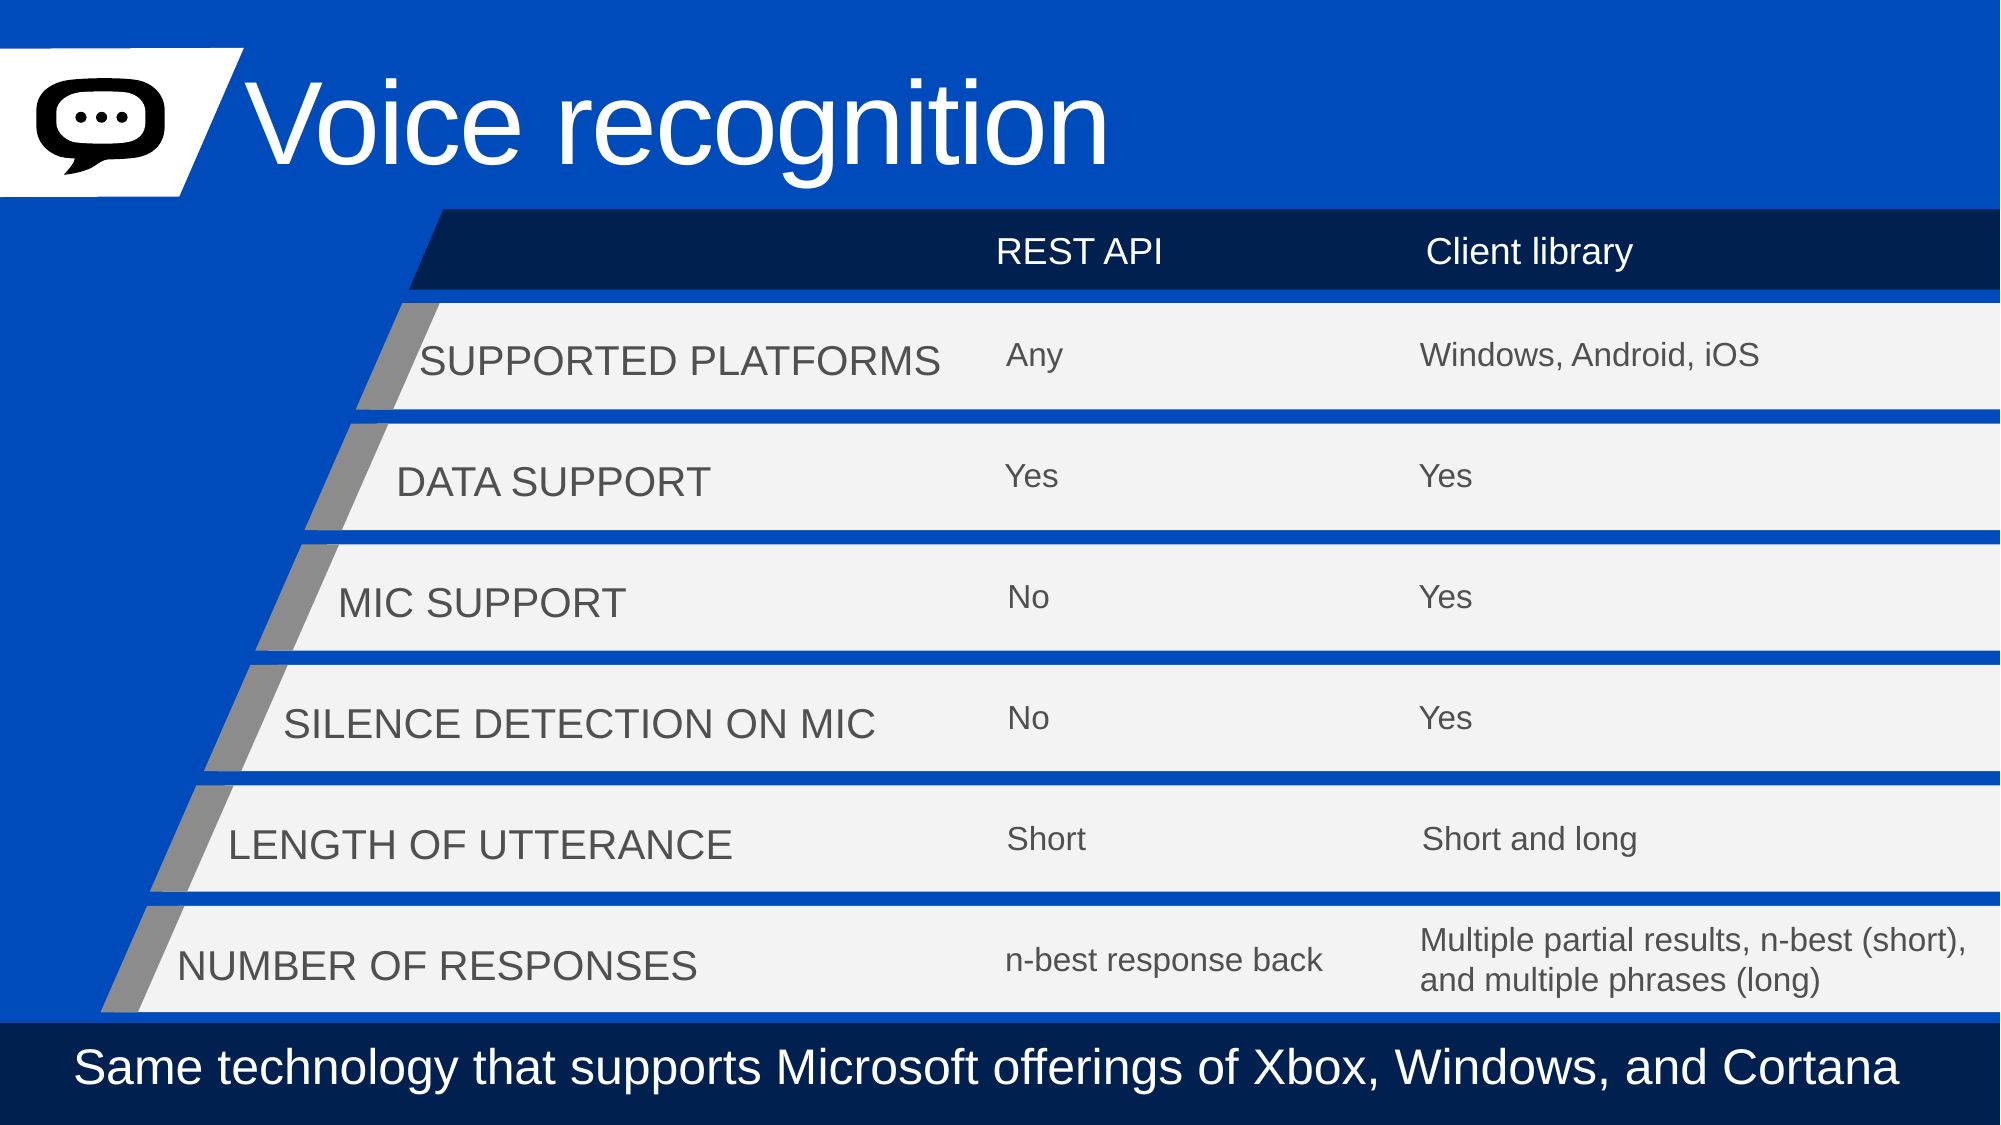

# Voice recognition

REST API
Client library

SUPPORTED PLATFORMS
Any
Windows, Android, iOS

DATA SUPPORT
Yes
Yes

MIC SUPPORT
No
Yes

SILENCE DETECTION ON MIC
No
Yes

LENGTH OF UTTERANCE
Short
Short and long

Multiple partial results, n-best (short), and multiple phrases (long)
NUMBER OF RESPONSES
n-best response back

Supports 7 languages: en-US, en-GB, zh-CN, it-IT, fr-FR, es-ES, de-DE

Same technology that supports Microsoft offerings of Xbox, Windows, and Cortana